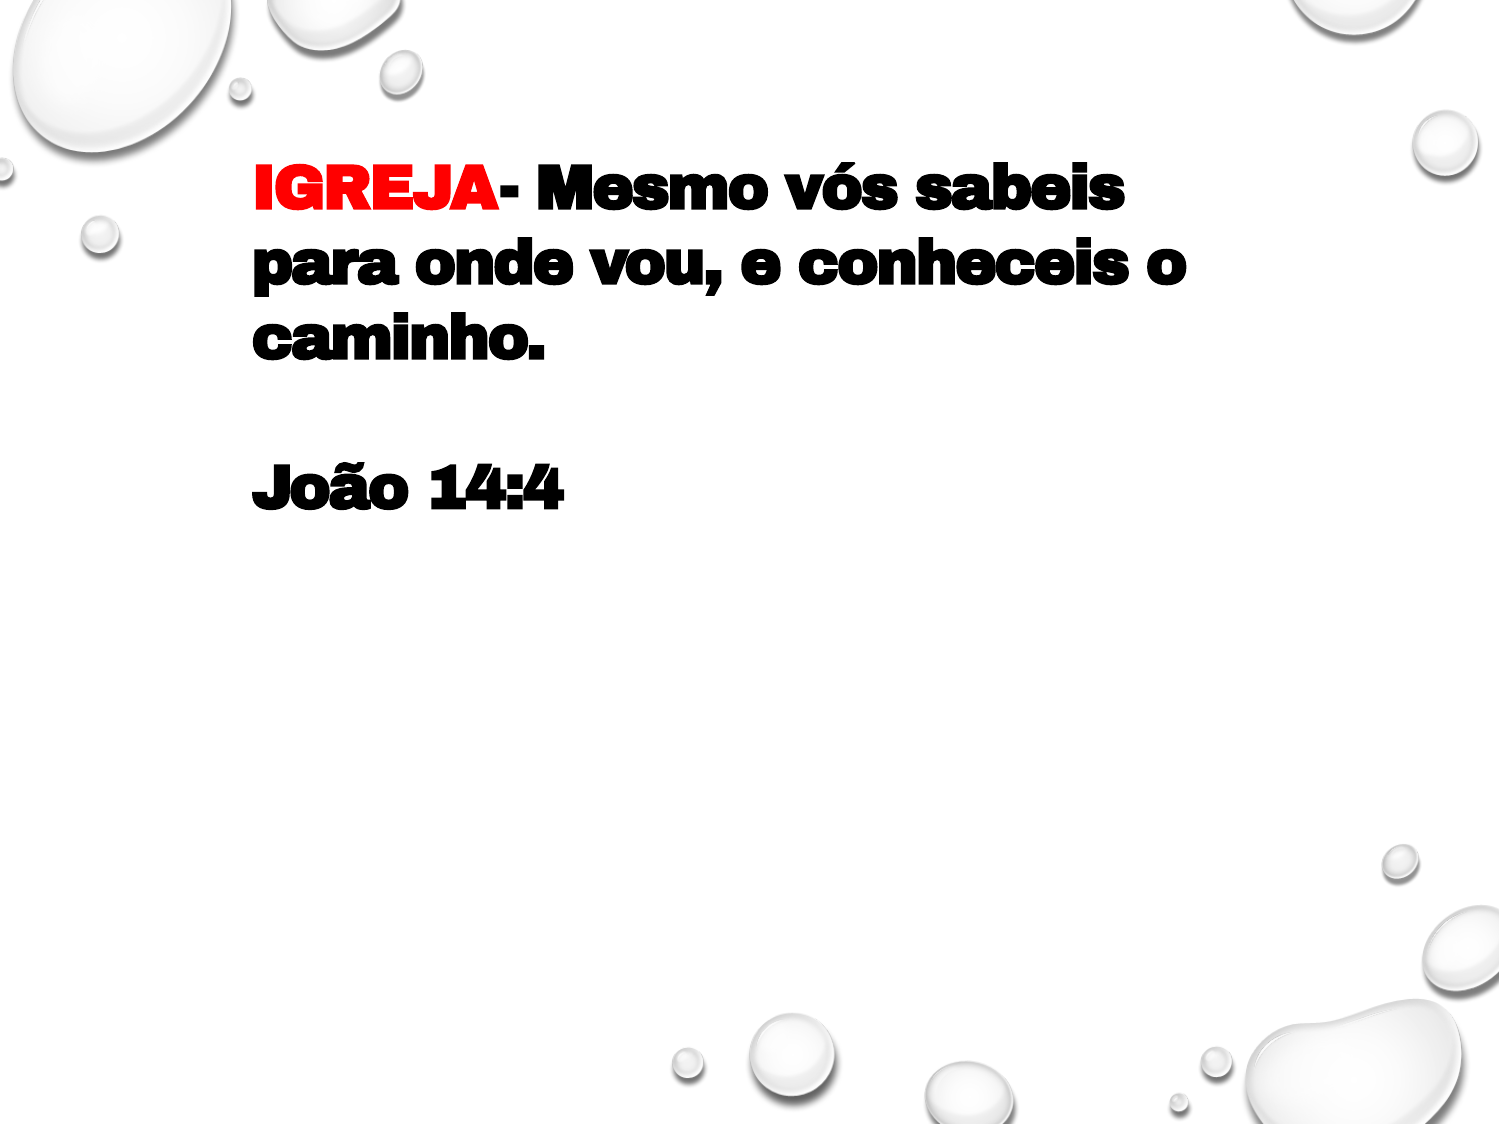

IGREJA- Mesmo vós sabeis para onde vou, e conheceis o caminho.

João 14:4